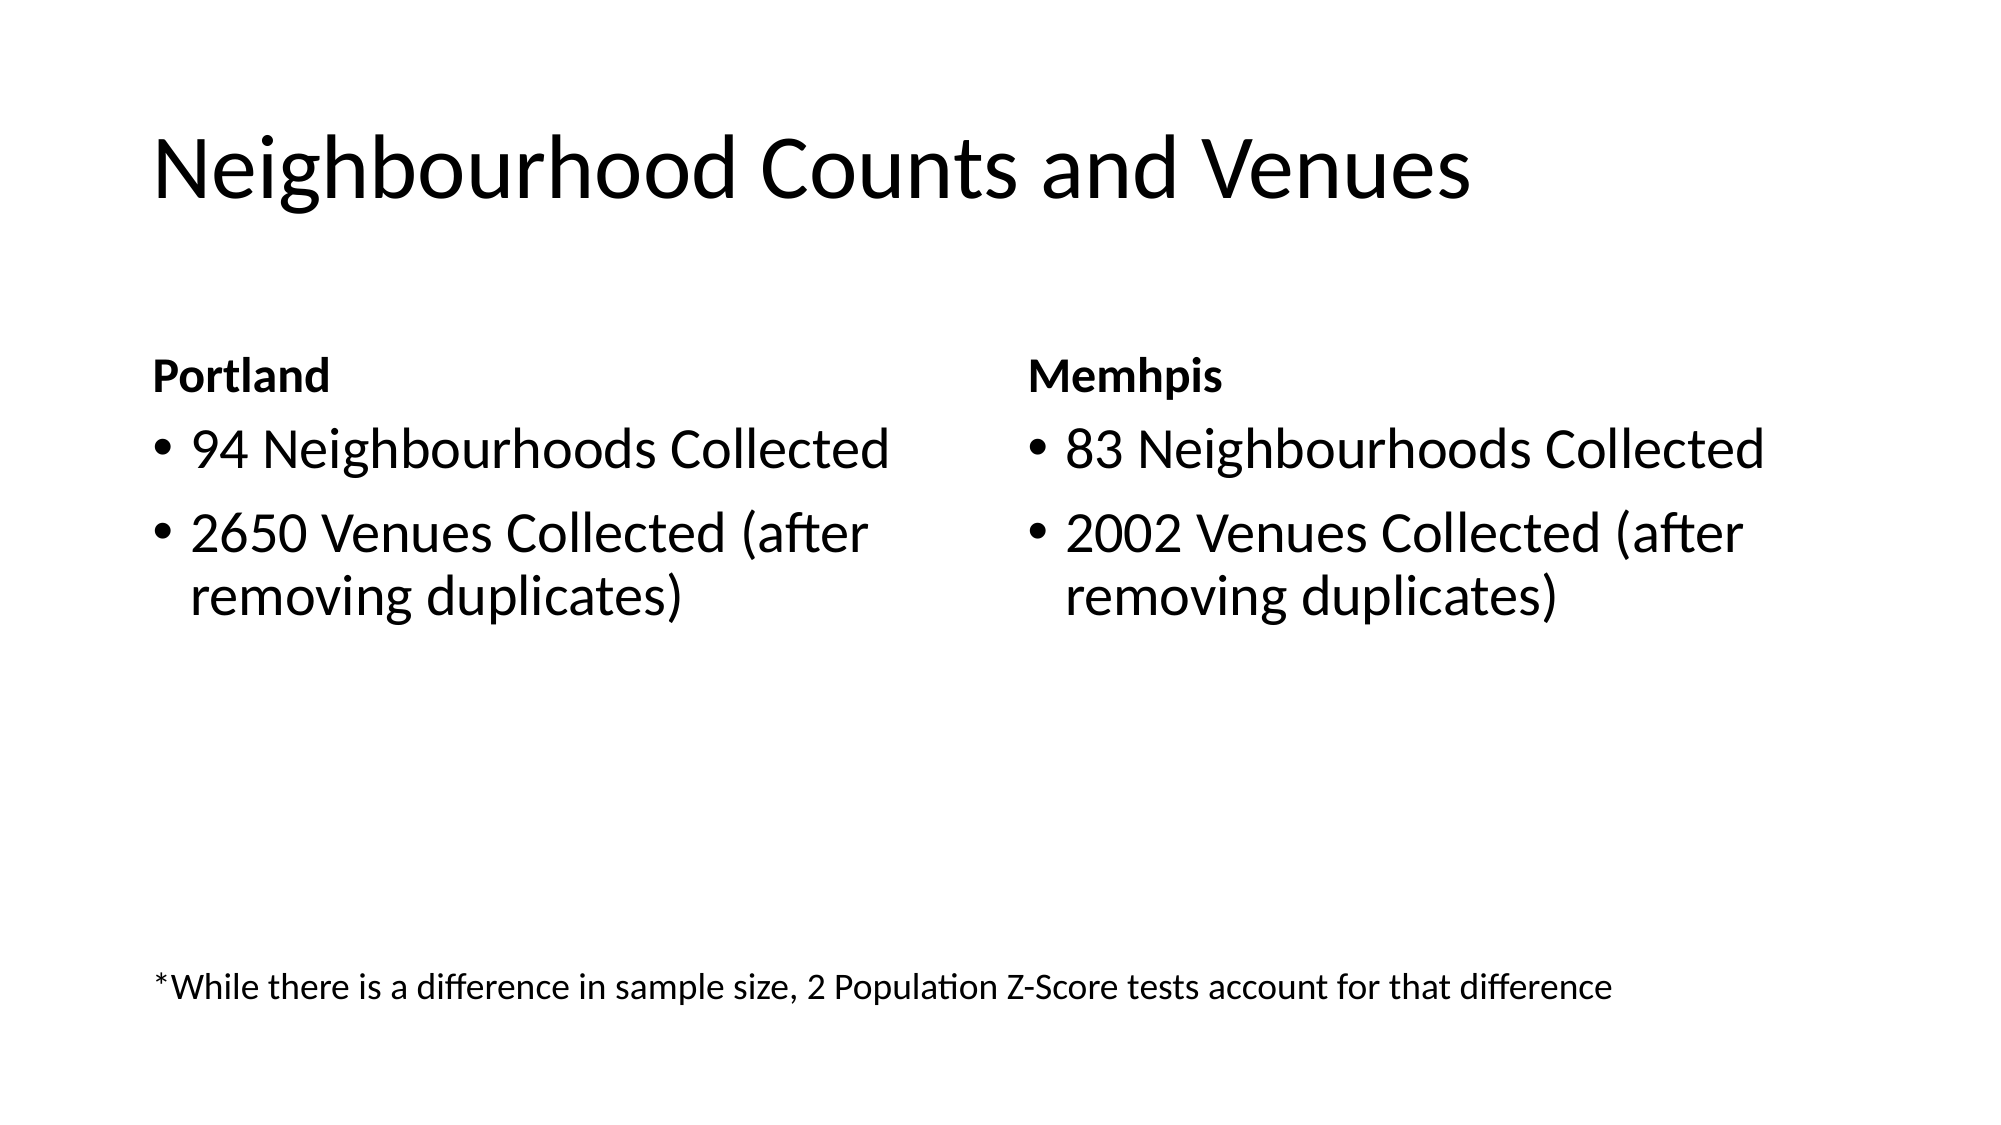

# Neighbourhood Counts and Venues
Portland
Memhpis
94 Neighbourhoods Collected
2650 Venues Collected (after removing duplicates)

83 Neighbourhoods Collected
2002 Venues Collected (after removing duplicates)
*While there is a difference in sample size, 2 Population Z-Score tests account for that difference